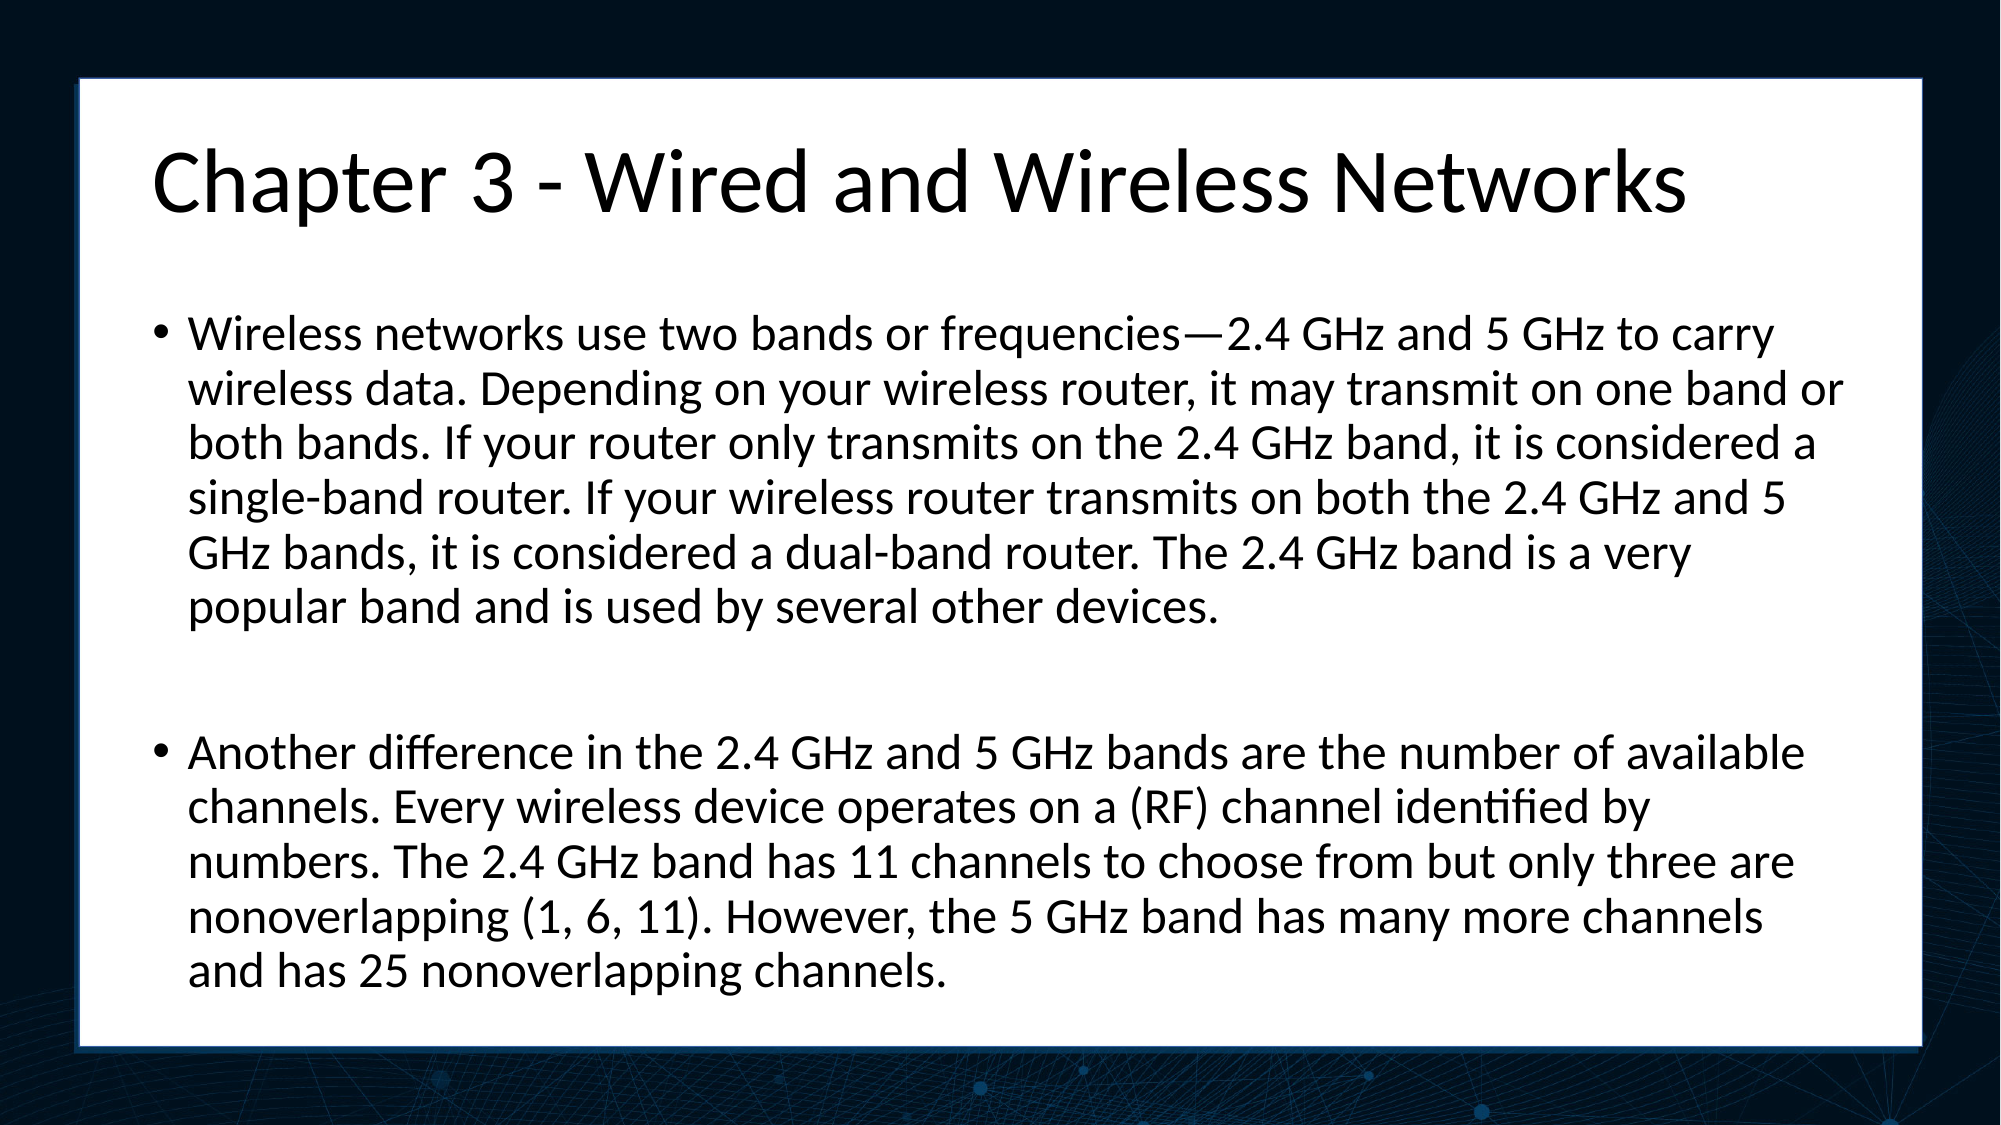

# Chapter 3 - Wired and Wireless Networks
Wireless networks use two bands or frequencies—2.4 GHz and 5 GHz to carry wireless data. Depending on your wireless router, it may transmit on one band or both bands. If your router only transmits on the 2.4 GHz band, it is considered a single-band router. If your wireless router transmits on both the 2.4 GHz and 5 GHz bands, it is considered a dual-band router. The 2.4 GHz band is a very popular band and is used by several other devices.

Another difference in the 2.4 GHz and 5 GHz bands are the number of available channels. Every wireless device operates on a (RF) channel identified by numbers. The 2.4 GHz band has 11 channels to choose from but only three are nonoverlapping (1, 6, 11). However, the 5 GHz band has many more channels and has 25 nonoverlapping channels.